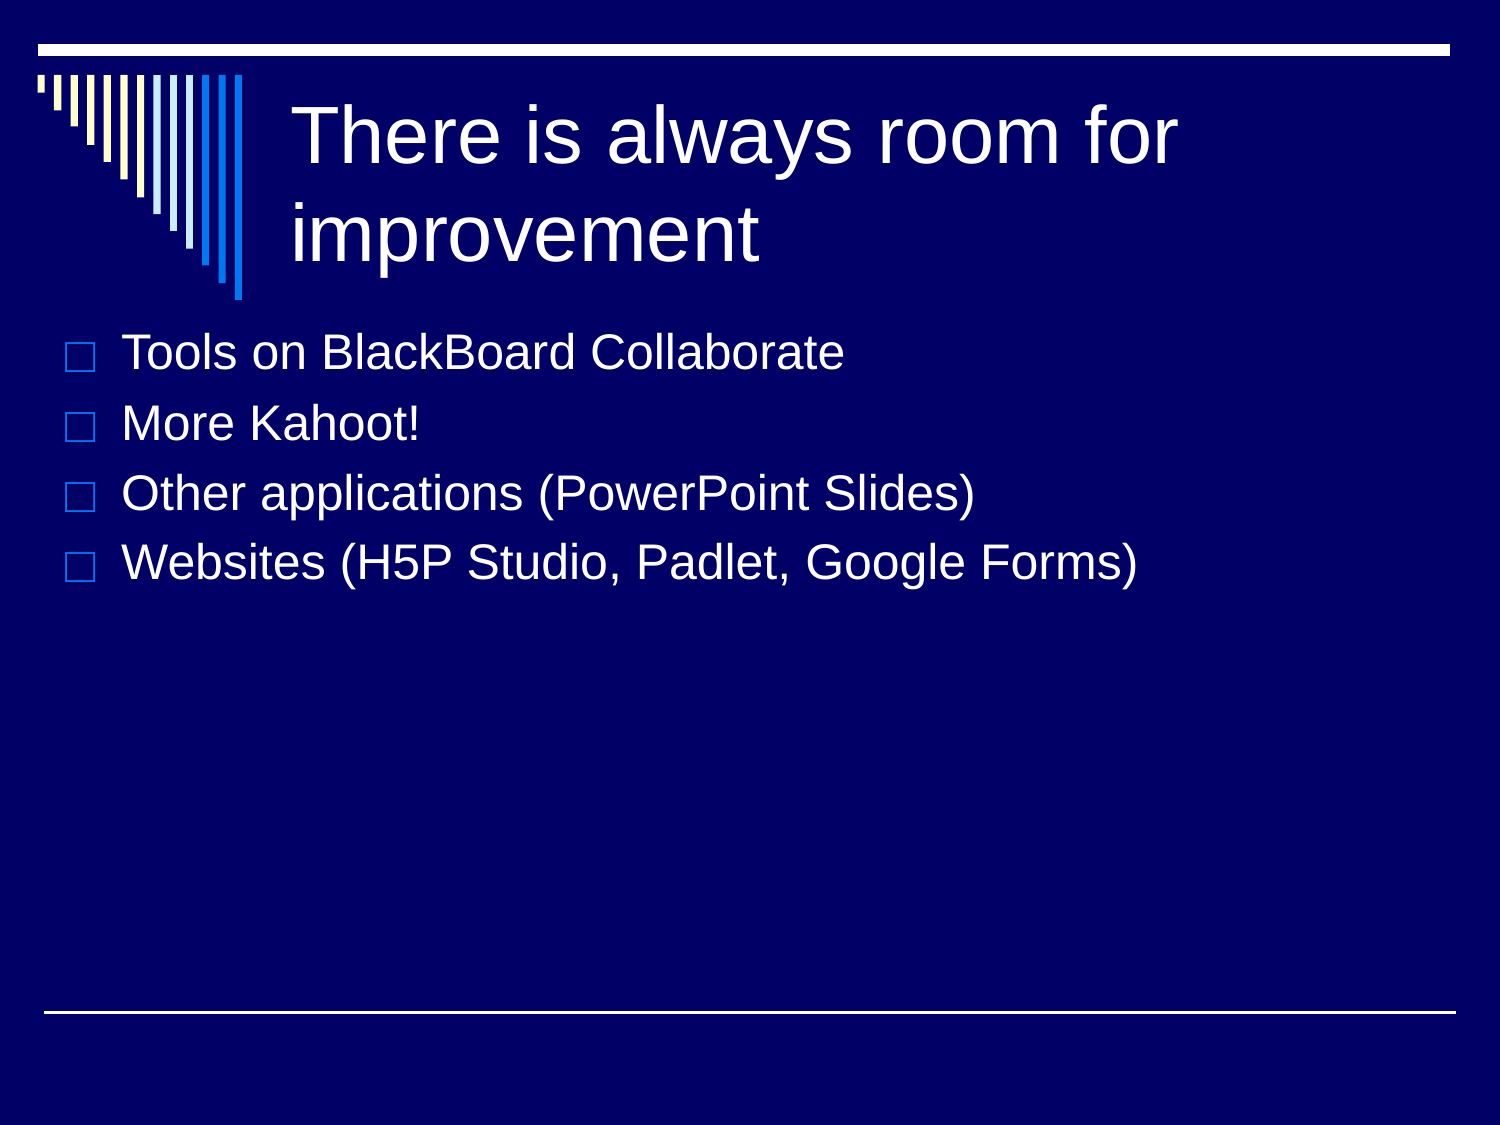

There is always room for improvement
Tools on BlackBoard Collaborate
More Kahoot!
Other applications (PowerPoint Slides)
Websites (H5P Studio, Padlet, Google Forms)